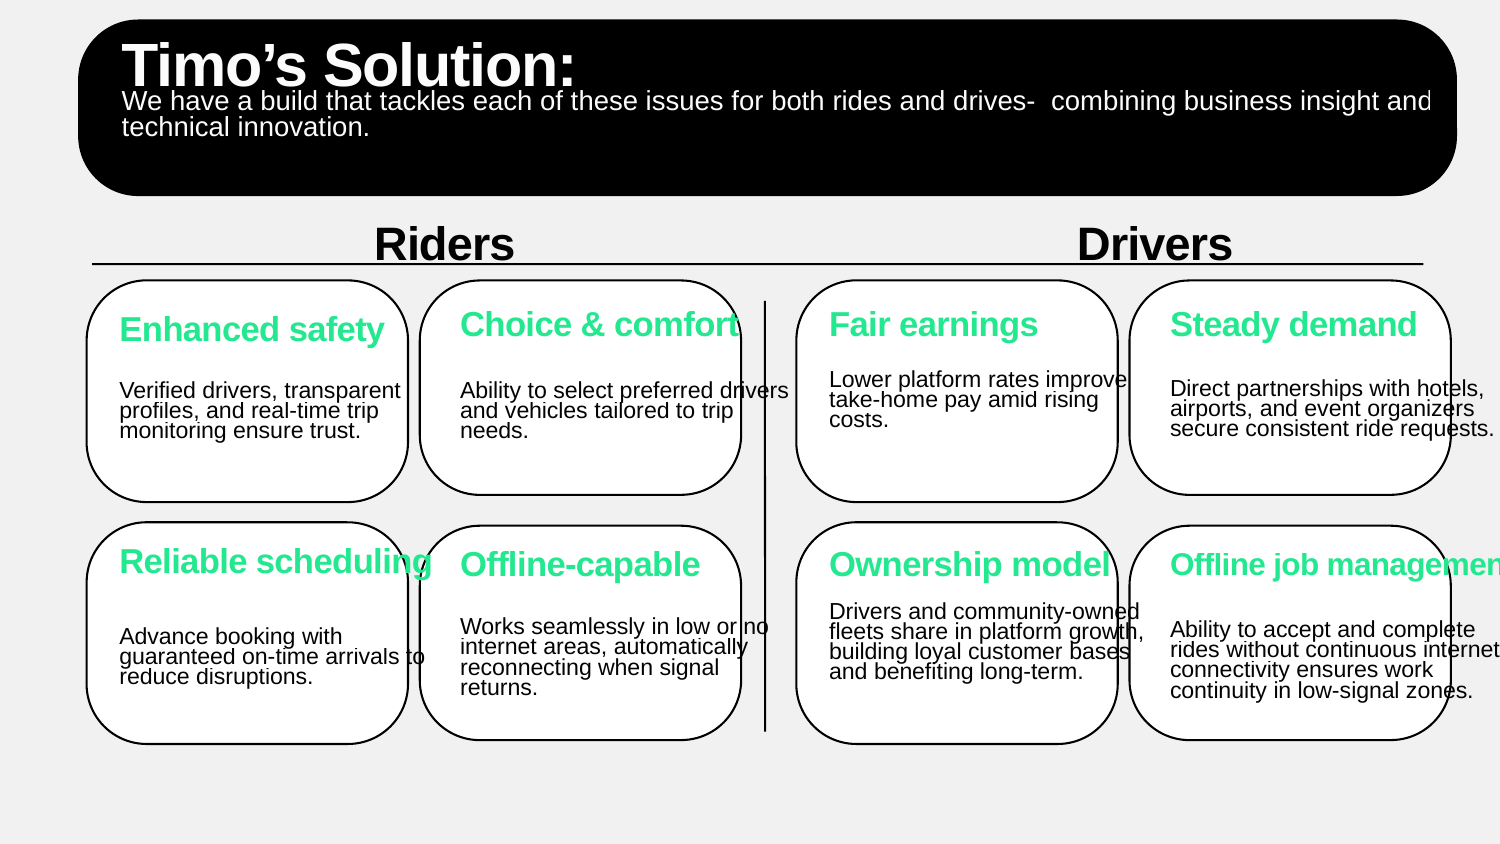

Timo’s Solution:
We have a build that tackles each of these issues for both rides and drives-  combining business insight and technical innovation.
Riders
Drivers

Fair earnings
Steady demand
Choice & comfort
Enhanced safety
Direct partnerships with hotels, airports, and event organizers secure consistent ride requests.
Lower platform rates improve take-home pay amid rising costs.
Verified drivers, transparent profiles, and real-time trip monitoring ensure trust.
Ability to select preferred drivers and vehicles tailored to trip needs.

Reliable scheduling
Ownership model
Offline job management
Offline-capable
Drivers and community-owned fleets share in platform growth, building loyal customer bases and benefiting long-term.
Ability to accept and complete rides without continuous internet connectivity ensures work continuity in low-signal zones.
Advance booking with guaranteed on-time arrivals to reduce disruptions.
Works seamlessly in low or no internet areas, automatically reconnecting when signal returns.